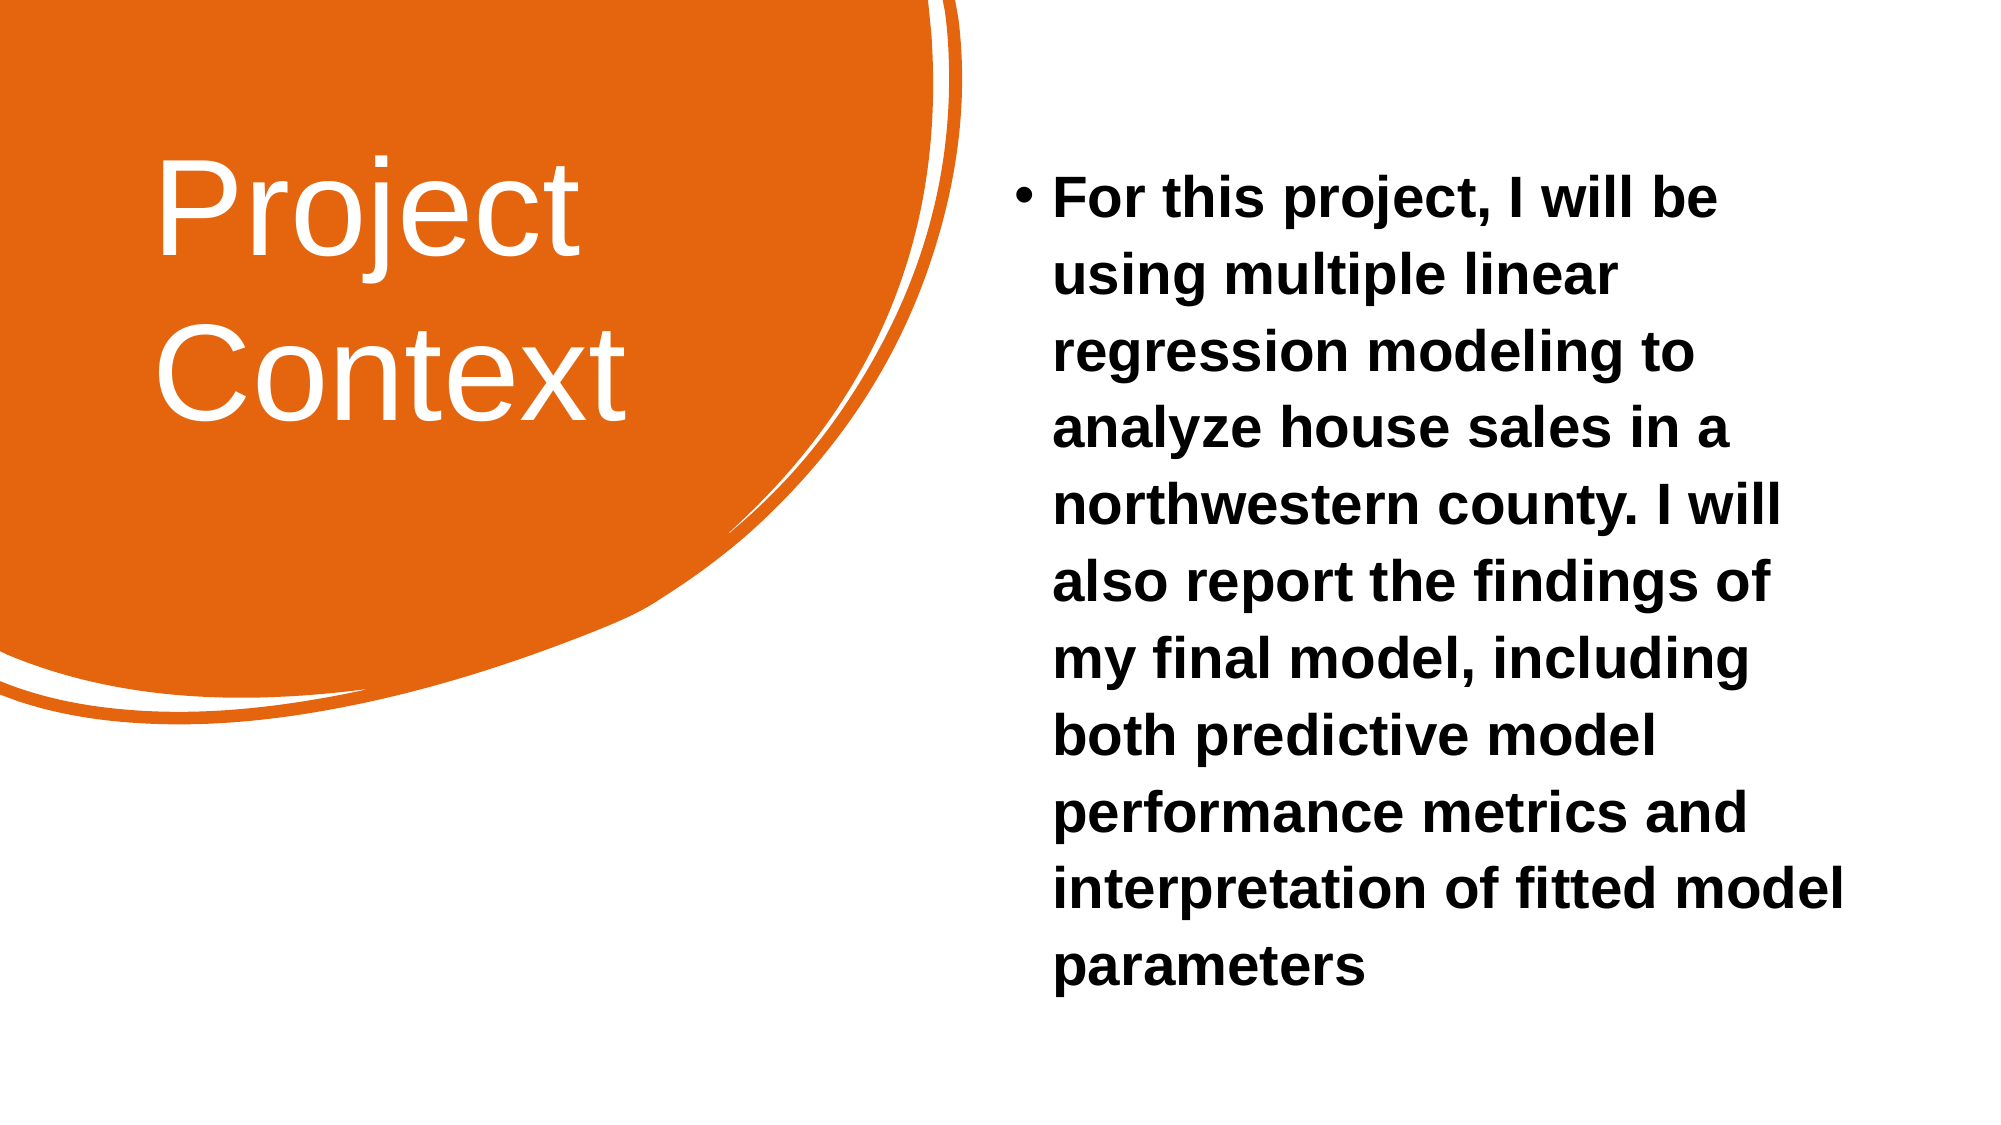

# Project Context
For this project, I will be using multiple linear regression modeling to analyze house sales in a northwestern county. I will also report the findings of my final model, including both predictive model performance metrics and interpretation of fitted model parameters